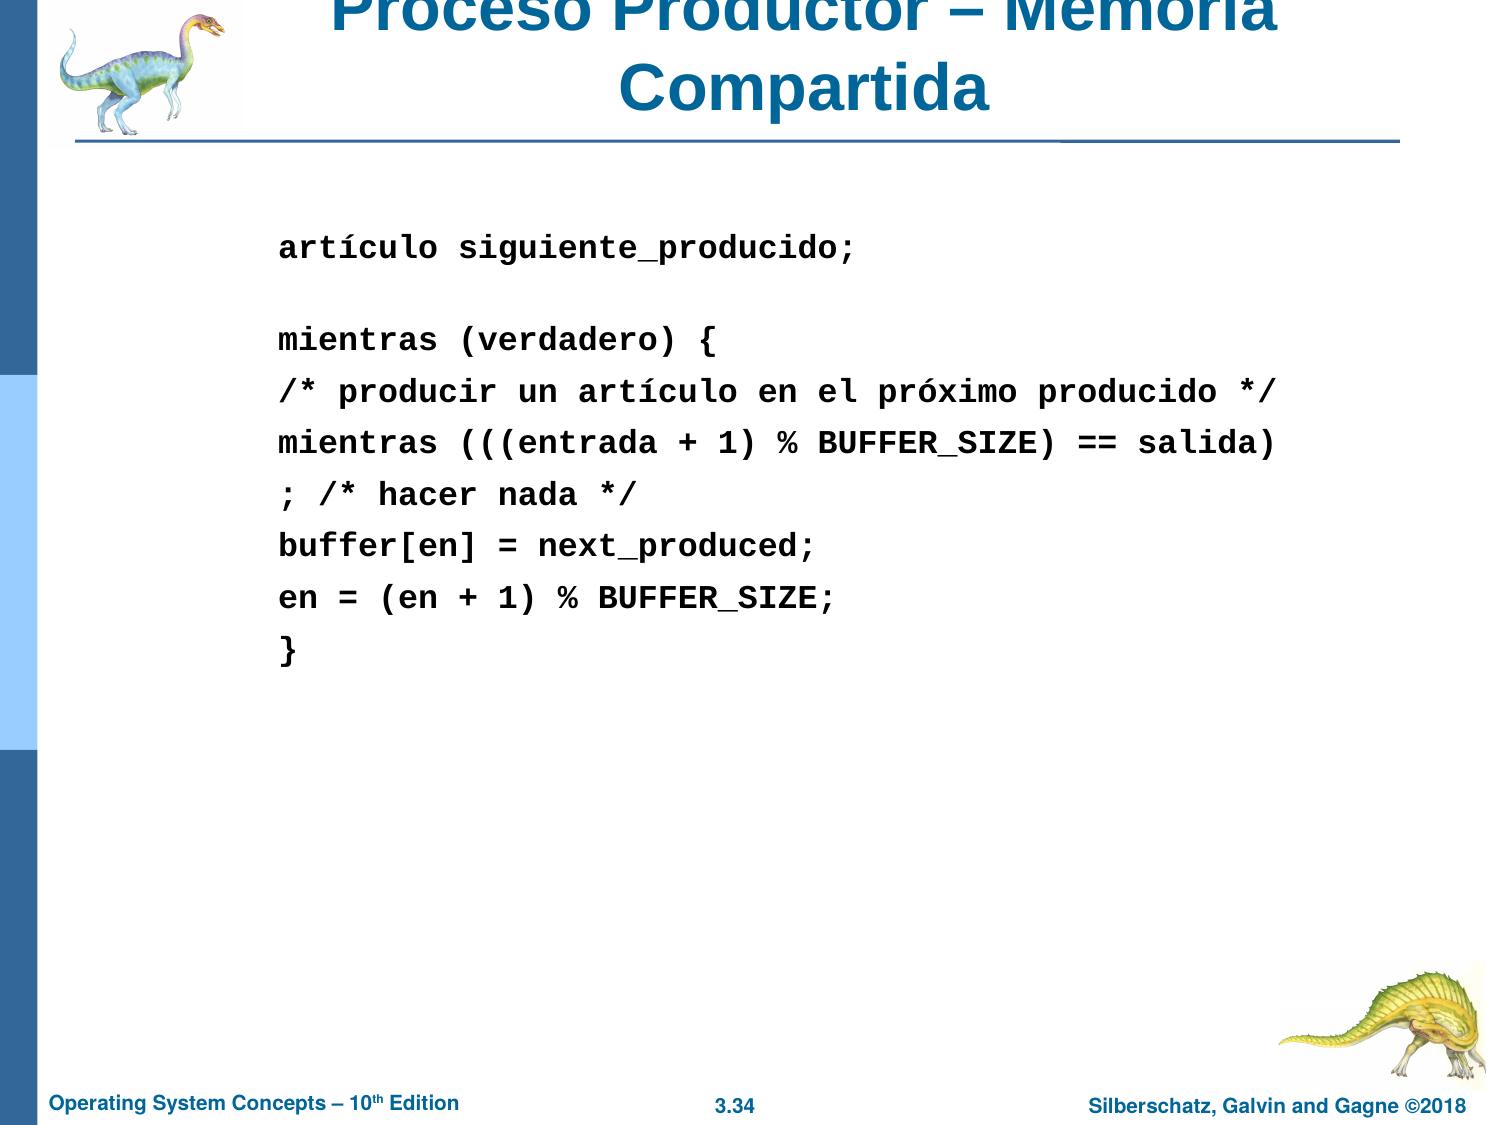

# Proceso Productor – Memoria Compartida

artículo siguiente_producido;
mientras (verdadero) {
/* producir un artículo en el próximo producido */
mientras (((entrada + 1) % BUFFER_SIZE) == salida)
; /* hacer nada */
buffer[en] = next_produced;
en = (en + 1) % BUFFER_SIZE;
}